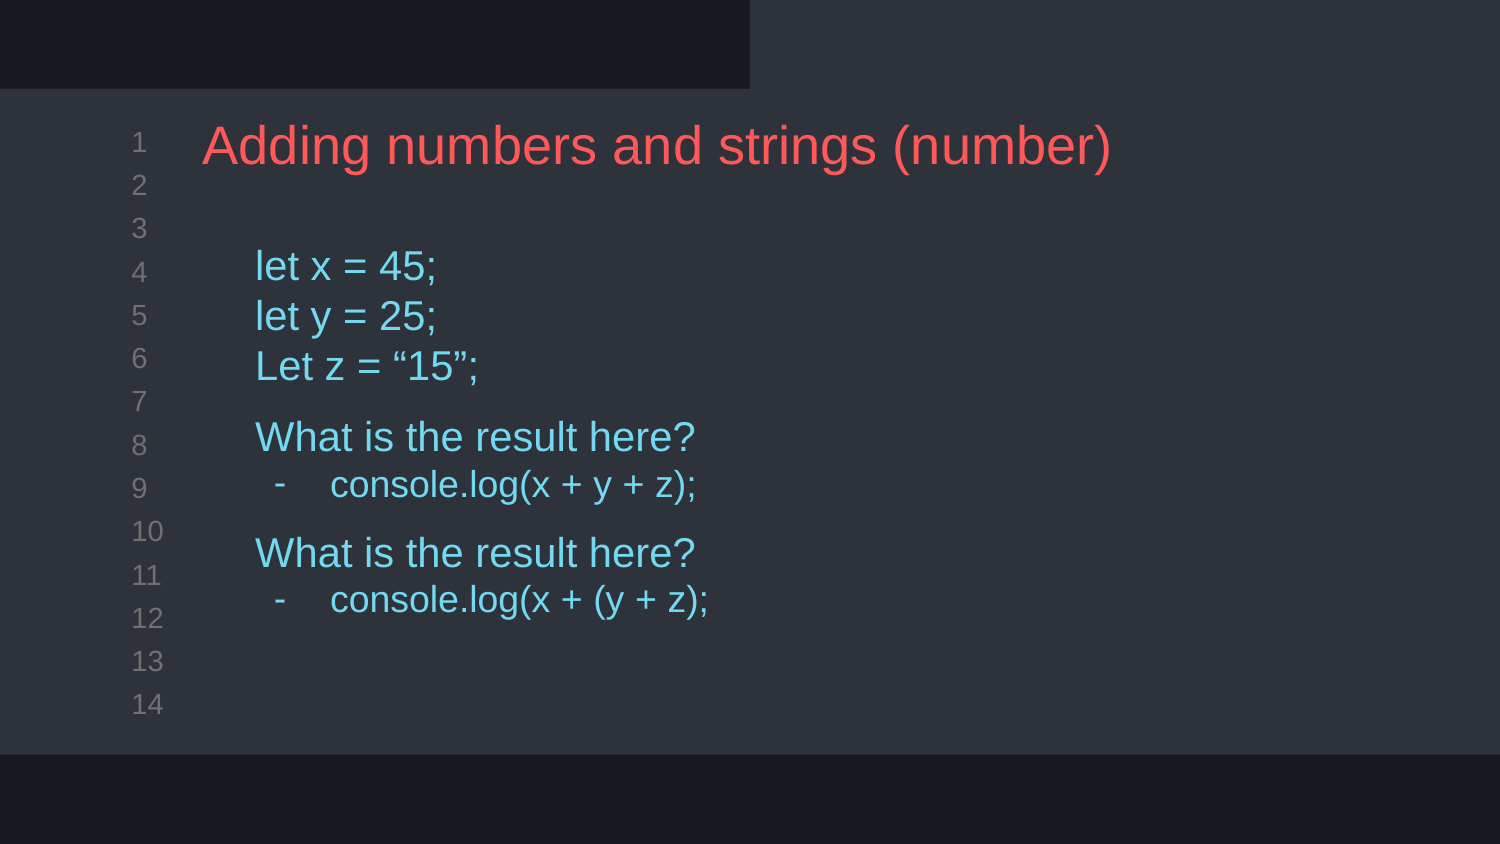

# Adding numbers and strings (number)

let x = 45;
let y = 25;
Let z = “15”;
What is the result here?
console.log(x + y + z);
What is the result here?
console.log(x + (y + z);